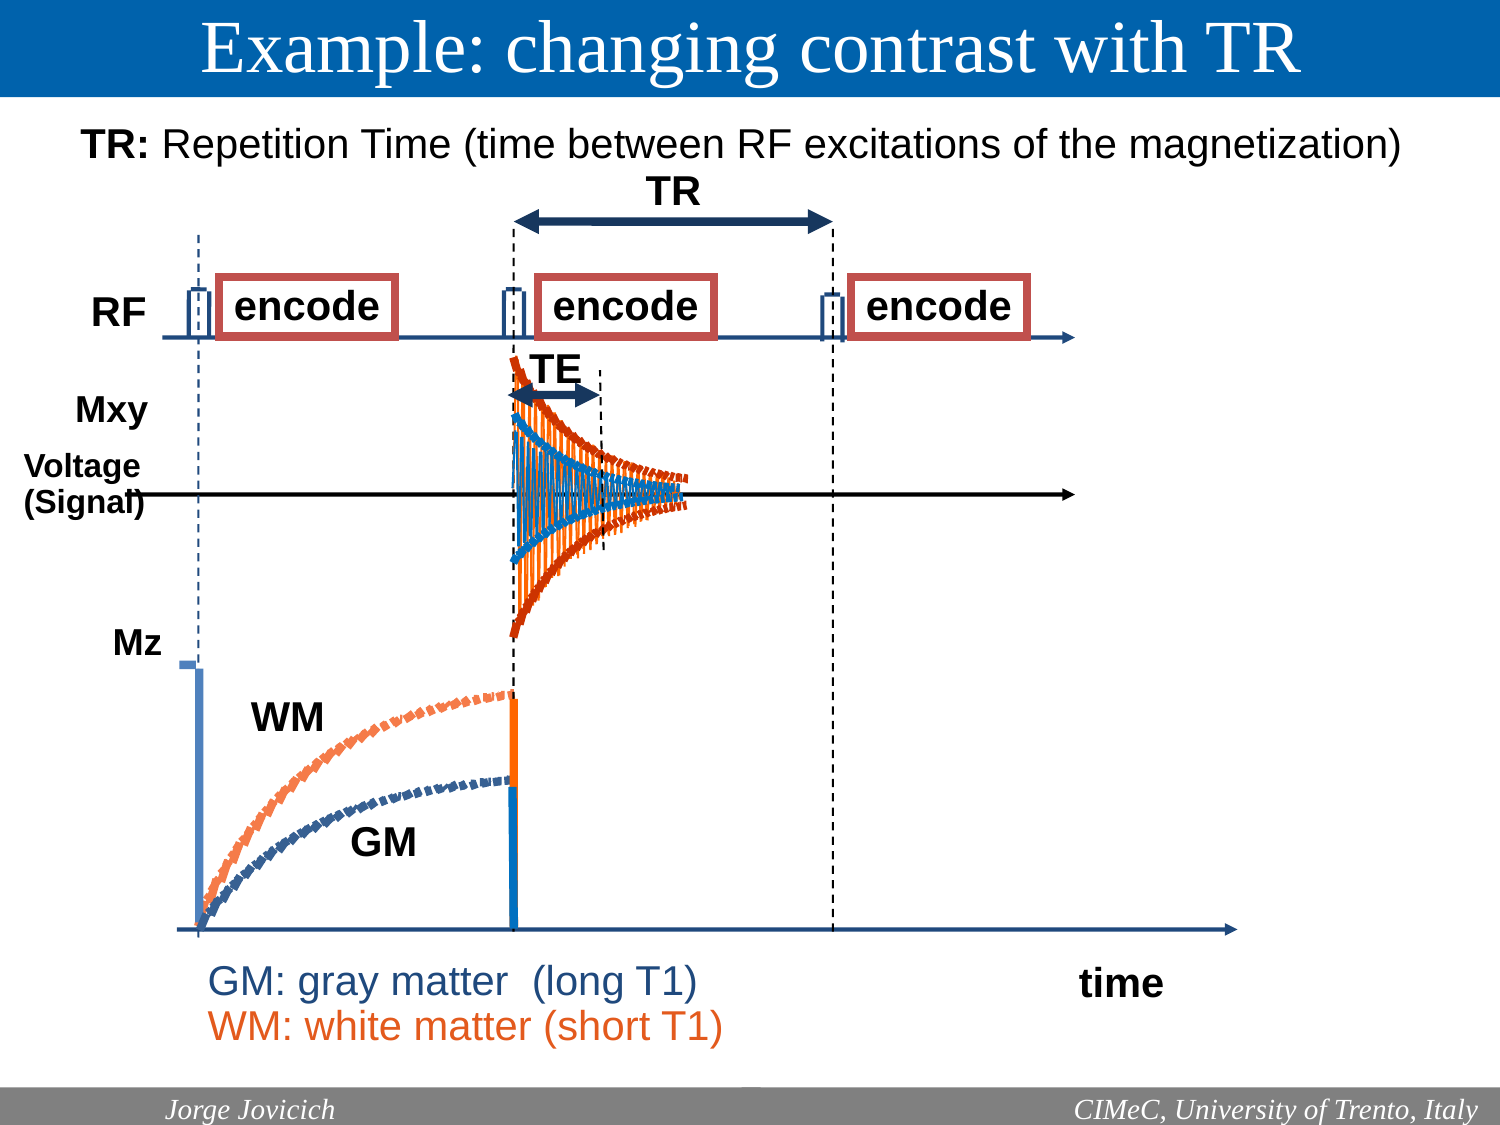

Example: changing contrast with TR
TR: Repetition Time (time between RF excitations of the magnetization)
TR

encode
encode
encode
RF

TE

Mxy

Voltage
(Signal)

Mz

WM

GM

GM: gray matter  (long T1)
WM: white matter (short T1)
time
	Jorge Jovicich
     CIMeC, University of Trento, Italy